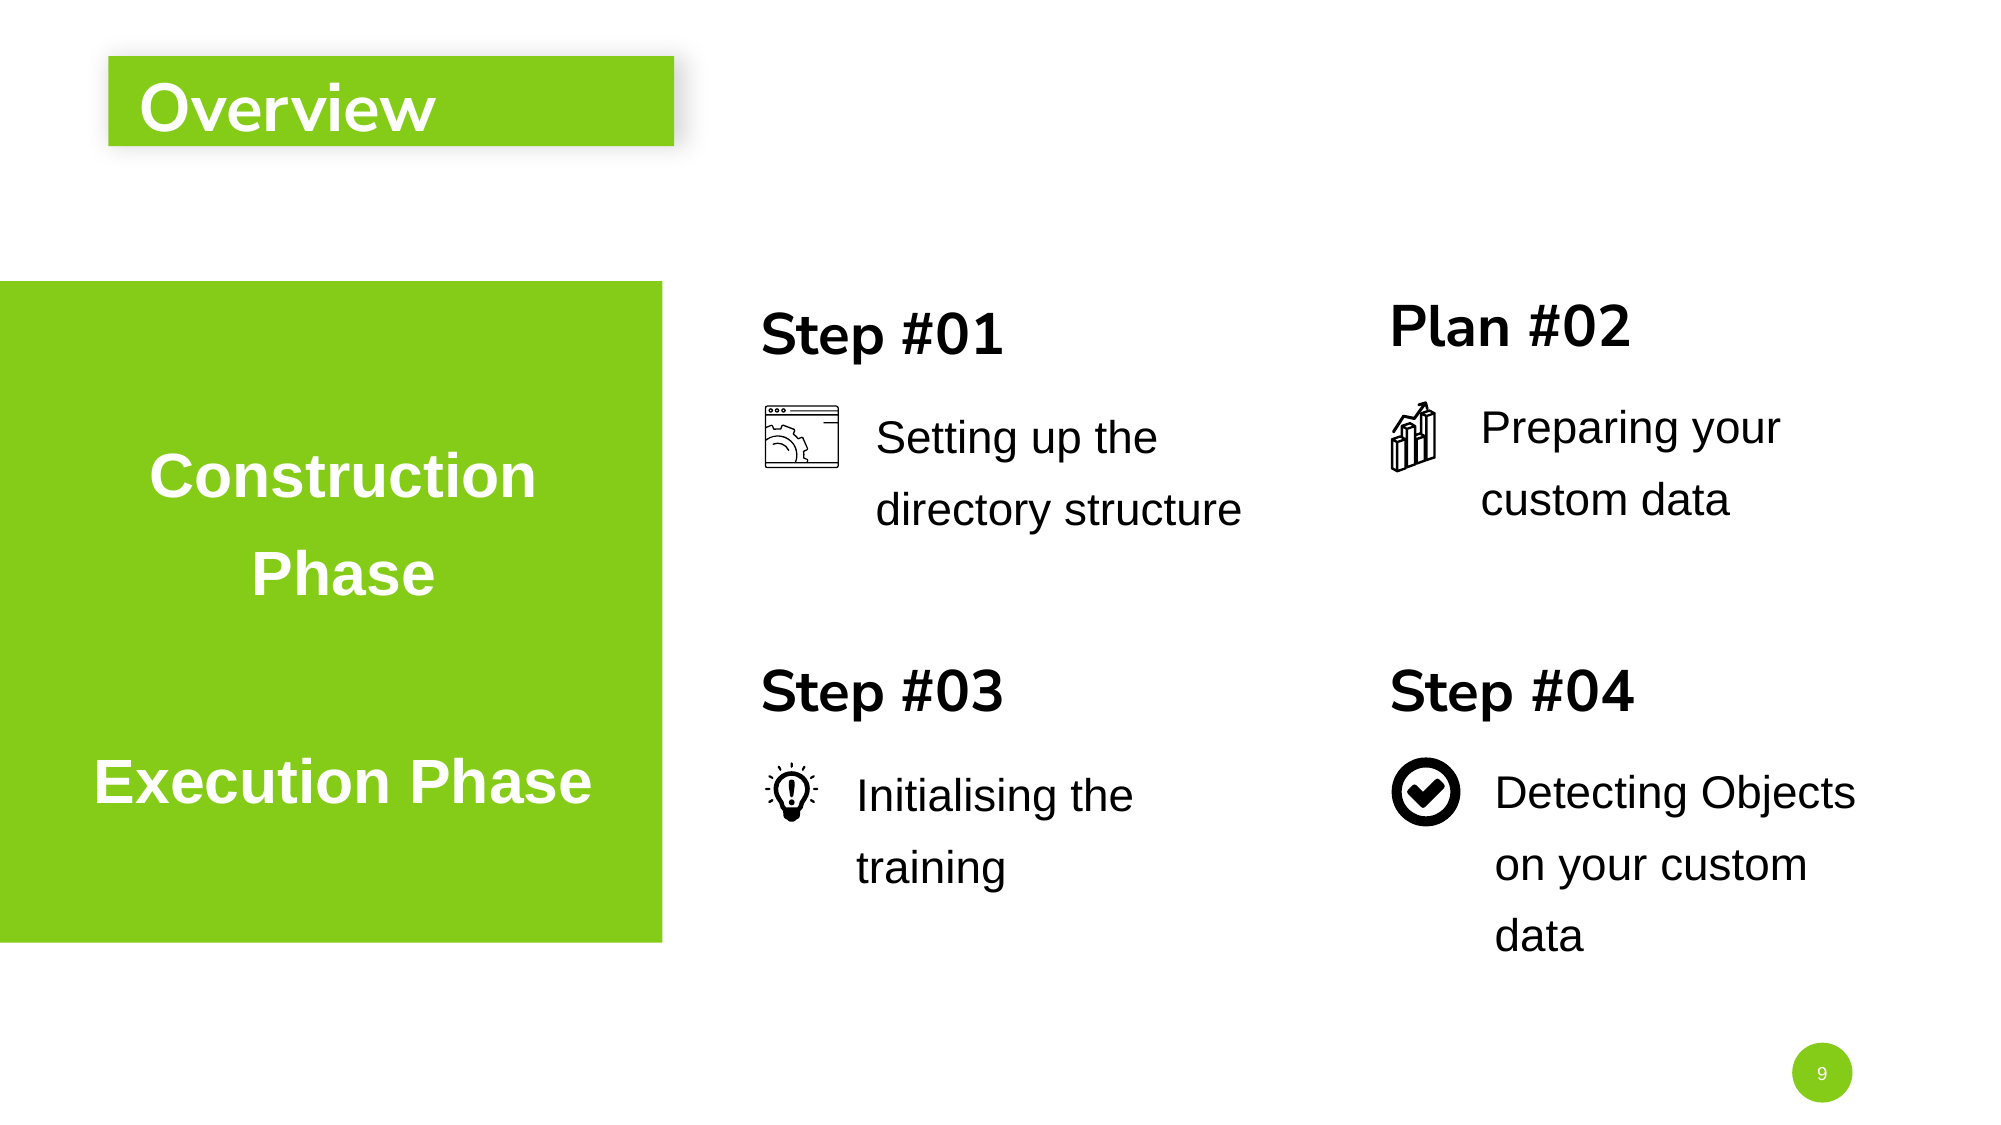

# Overview

Plan #02
Step #01
Preparing your custom data
Setting up the directory structure

Construction Phase

Step #03
Step #04
Execution Phase
Detecting Objects  on your custom data
Initialising the training

9